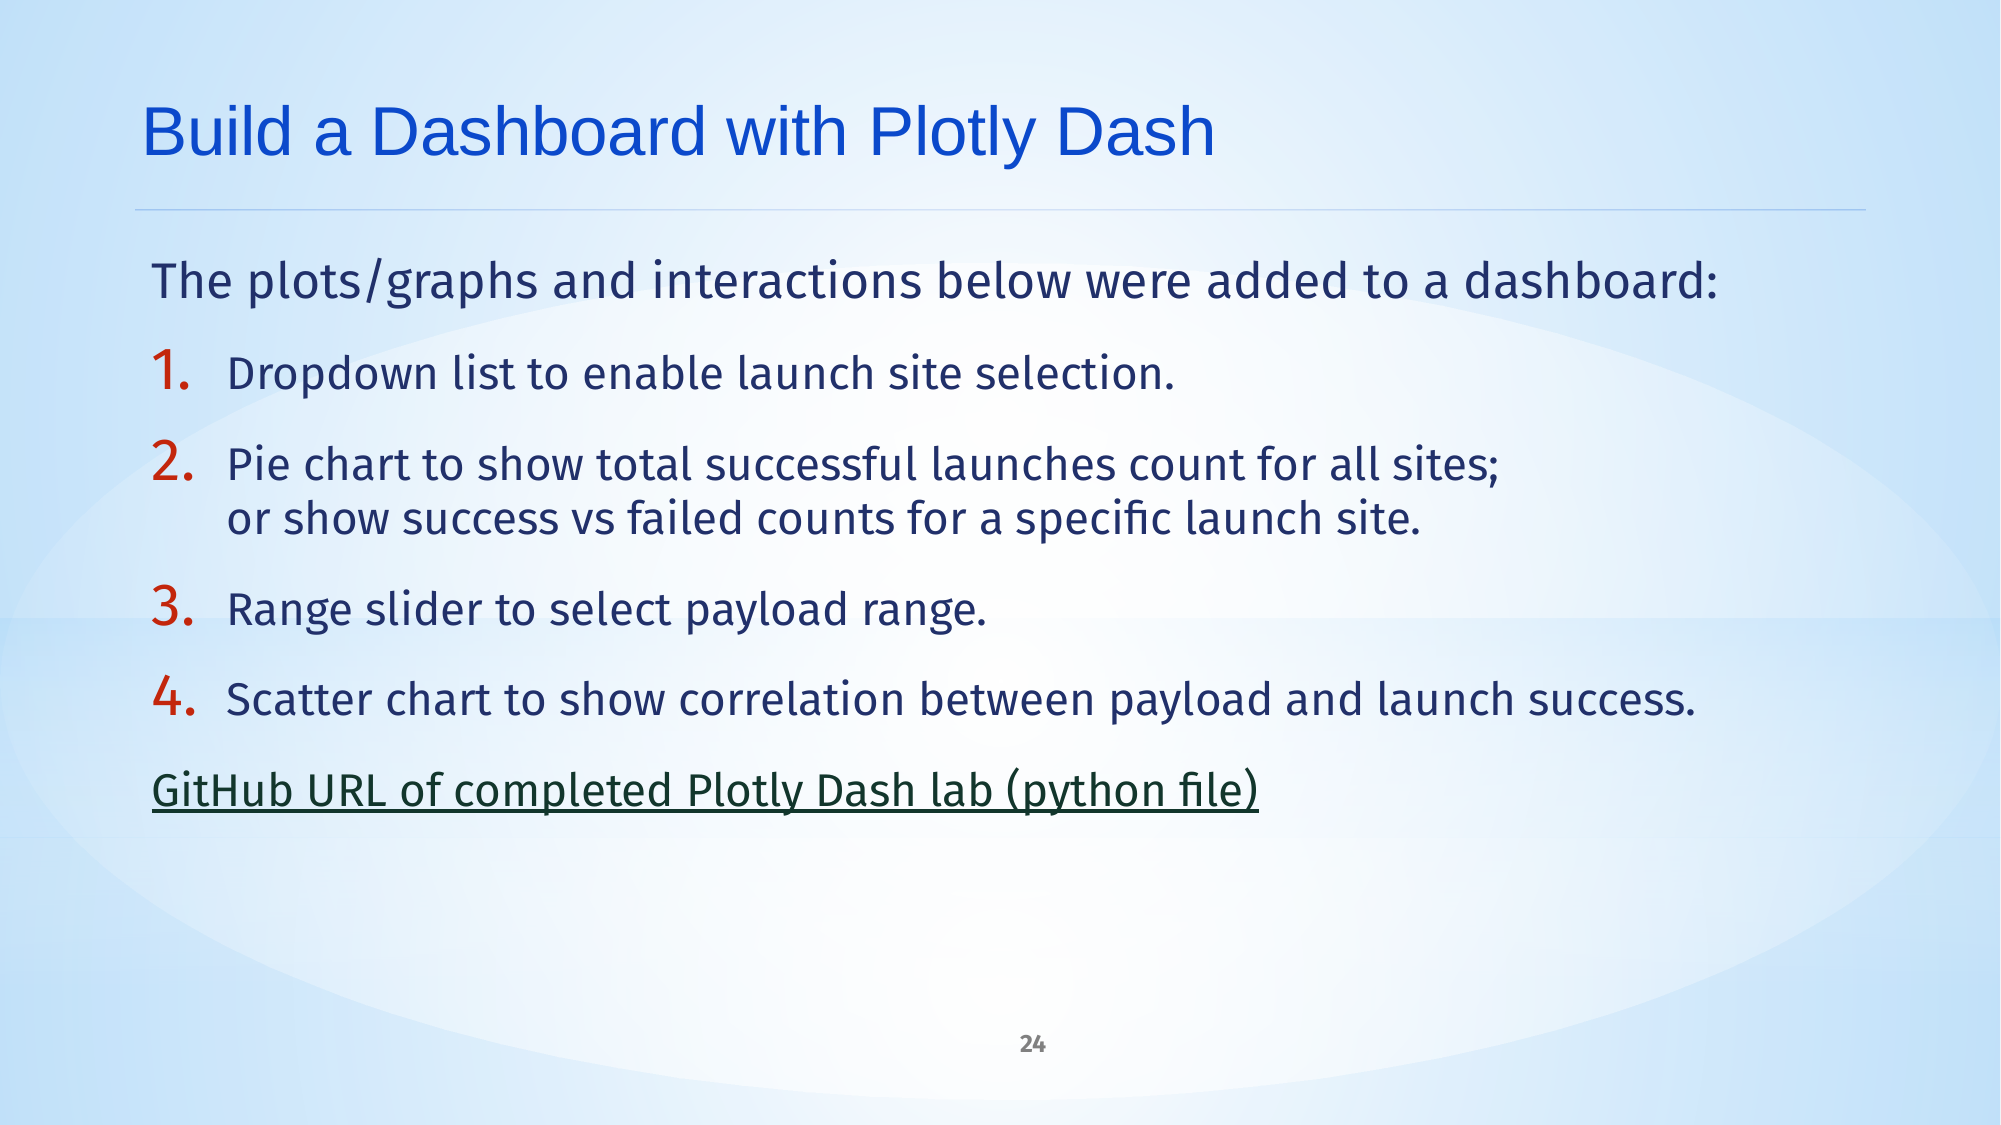

Build a Dashboard with Plotly Dash
The plots/graphs and interactions below were added to a dashboard:
Dropdown list to enable launch site selection.
Pie chart to show total successful launches count for all sites;
or show success vs failed counts for a specific launch site.
Range slider to select payload range.
Scatter chart to show correlation between payload and launch success.
GitHub URL of completed Plotly Dash lab (python file)

24